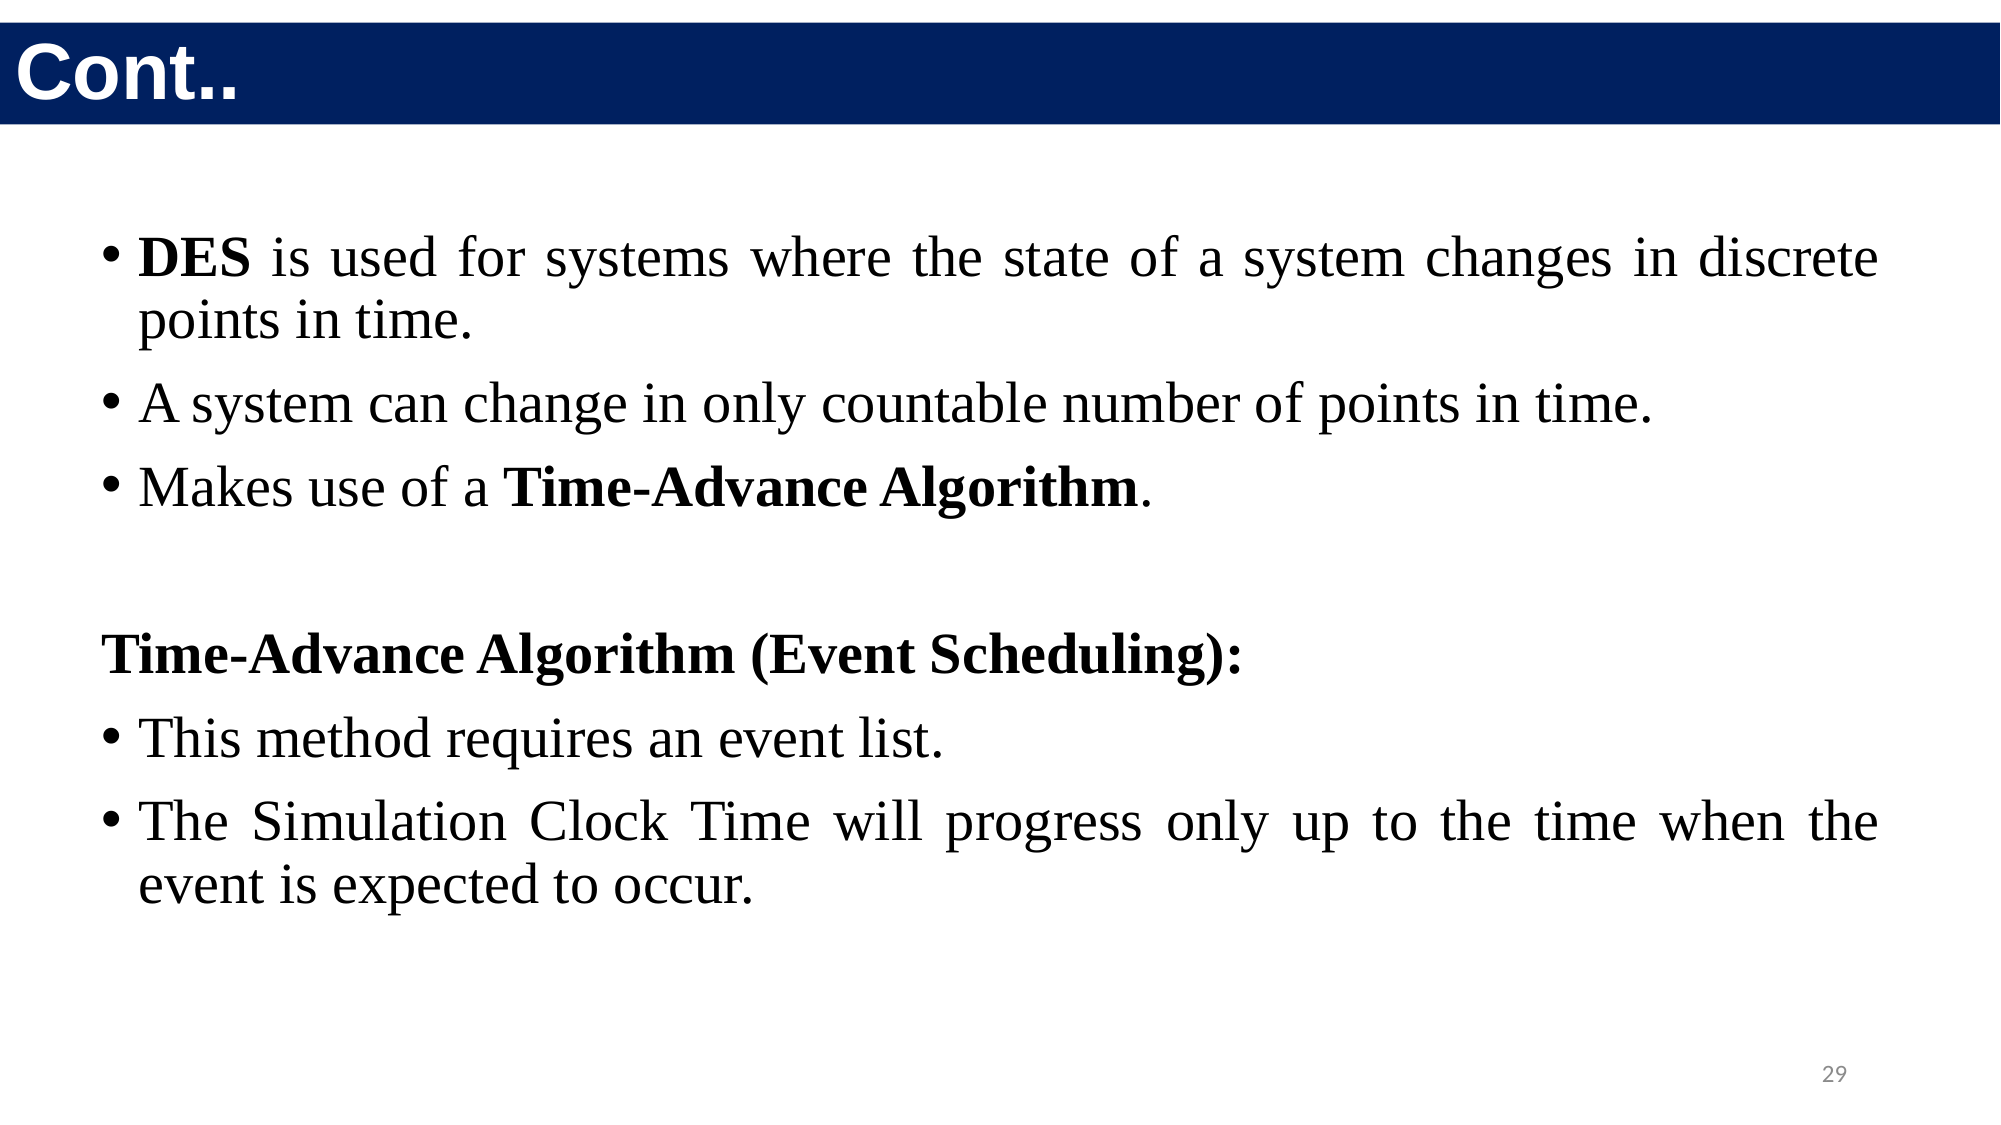

Cont..
DES is used for systems where the state of a system changes in discrete points in time.
A system can change in only countable number of points in time.
Makes use of a Time-Advance Algorithm.

Time-Advance Algorithm (Event Scheduling):
This method requires an event list.
The Simulation Clock Time will progress only up to the time when the event is expected to occur.

29